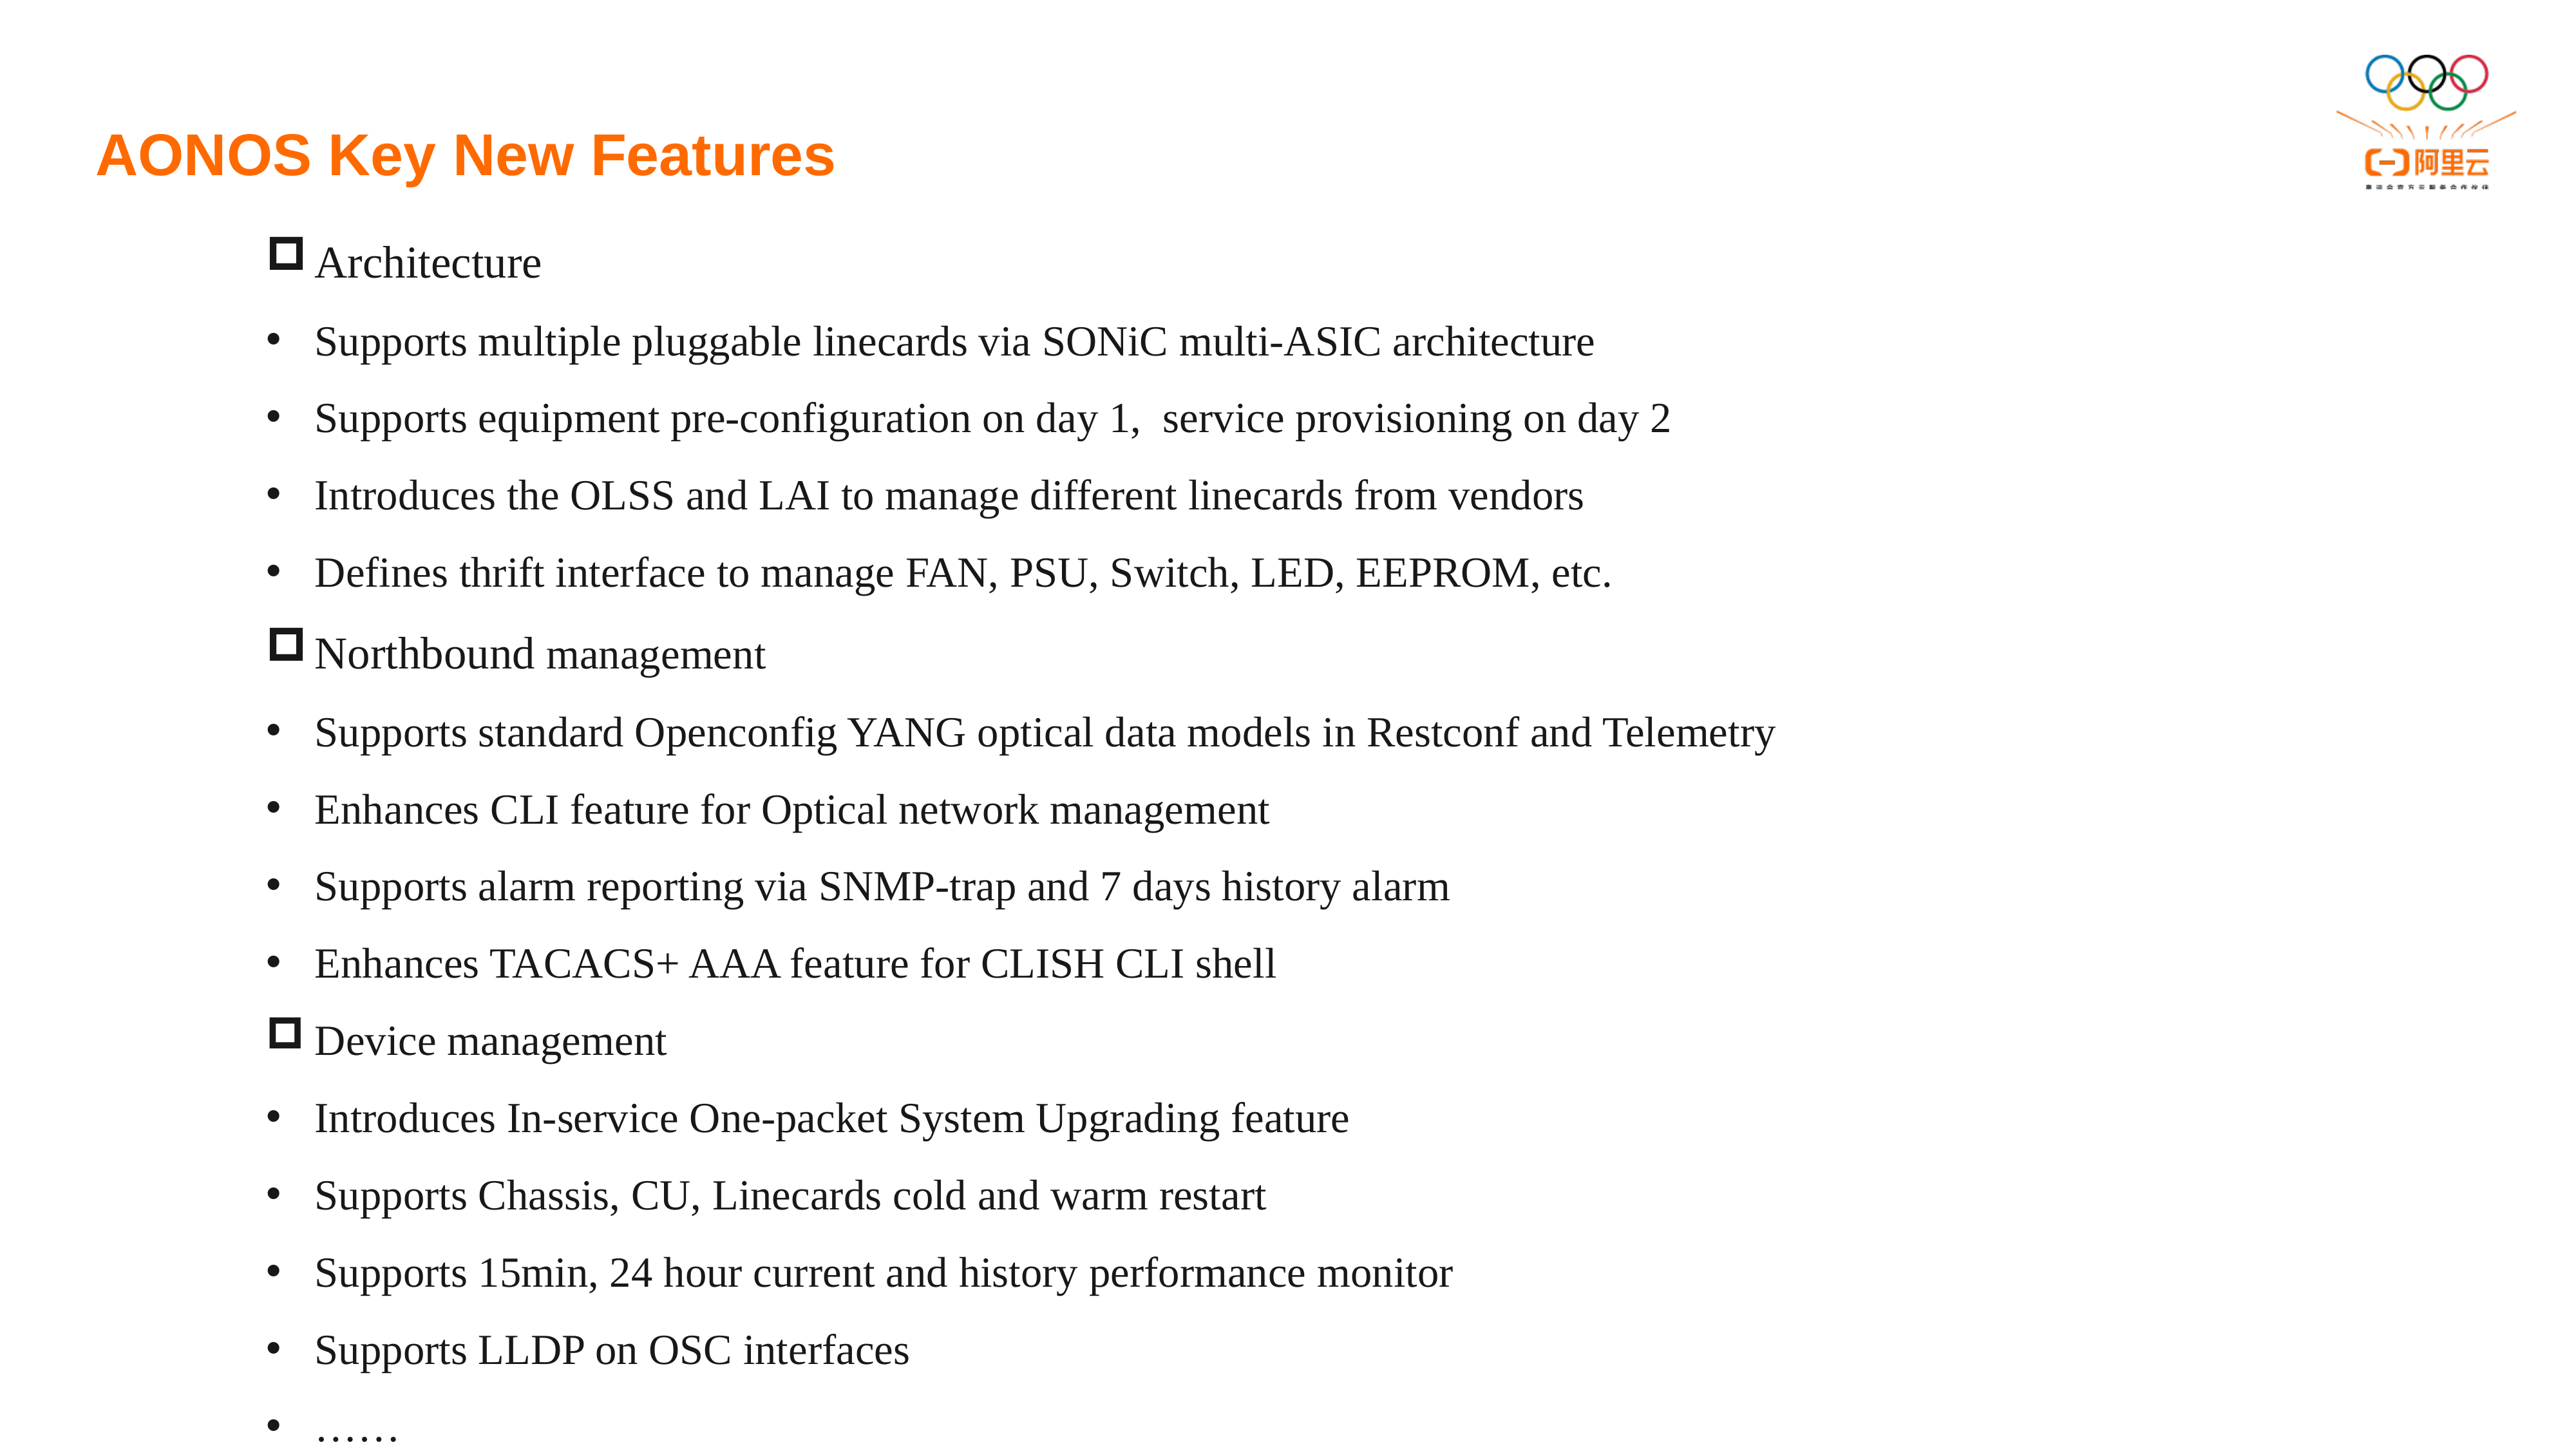

E6636BC20180234D78A0072836F0B3B062B9B207100DDB20A0D98F39B16C2BA34B43BC38C168AB0122592F0838465CEB921921FAF1D0ABC11BBFC26B7F4E1ADA24FB2EADD526949754C728F767A2439F9FD0E9157C626057A81A5197EE01DCA8DD06229F4E3

E6636BC20180234D78A0072836F0B99012B9B2041CBB0BD0AED9843CB1E92B759B4BB3387161DB0A22092008384687EBAD09218A11D00BB11BBFC253752E1BD324F50EAD8127E48704882AE76E224046D963E4B175990FA048DEA195FADFAC88D9862B9F9E3

E6636BC20180234D78A0072836F0BE8092B9B20C1995FBB0AAD98B33B1032B25BB4EBB387163FB0F22C92E08384670EB2809215AC1D0FBA11BBFC2437A1E1FD724F5F8AD632564B7B4FF2ED7684240538A9CE0BE76481F81688BF19F28E95C98DFE620900E3

E6636BC20180234D78A0072836F0BC5042B9B2071914ABA0AFD98A36B1312BA09B46B338D169DB042219260838466CEBCA09217A11D0EBD11BBFC21D70AE1BD124F79CADC02084A7F49B2BF76E924D54EB27EF457D2D6E7658AE919C47F25C58DA8624926E3

E6636BC20180234D78A0072836F0B1F0B2B9B20C194F3BB0ADD98331B1C62B51CB43B838C16E8B0E22C92408C8468EEBE509210AC1D04BD11BBFC228762E2FD824FCBAAD1124B6E784AF2DE761024E5537DCE27771BF55E7D8EF319F2F7D5C28DEE626942E3

E6636BC20180234D78A0072836F0BEC032B9B20719E7ABD0A4D98930B1B12B712B41B8383169AB0722192908C8467AEB500921AA91D06BC11BBFC236721E20D524FF49AD4320F65744DB2EA767924C574BB3E271732605D208AA119547C05C28DCF62D9E0E3

BBAAD9C20180234D78A0072836F0BEB0A2B9B20717BF5B50A1D98E36B16E2BDC2B48B738416E8B0422992108C846F1EB2509212A91D00B411BBFC22F7A6E20DE24FBB2AD282396A794102E77610245D68834E33C7702237E98EFE19E350F4C08DBF625930E3
# AONOS Key New Features
Architecture
Supports multiple pluggable linecards via SONiC multi-ASIC architecture
Supports equipment pre-configuration on day 1,  service provisioning on day 2
Introduces the OLSS and LAI to manage different linecards from vendors
Defines thrift interface to manage FAN, PSU, Switch, LED, EEPROM, etc.
Northbound management
Supports standard Openconfig YANG optical data models in Restconf and Telemetry
Enhances CLI feature for Optical network management
Supports alarm reporting via SNMP-trap and 7 days history alarm
Enhances TACACS+ AAA feature for CLISH CLI shell
Device management
Introduces In-service One-packet System Upgrading feature
Supports Chassis, CU, Linecards cold and warm restart
Supports 15min, 24 hour current and history performance monitor
Supports LLDP on OSC interfaces
……